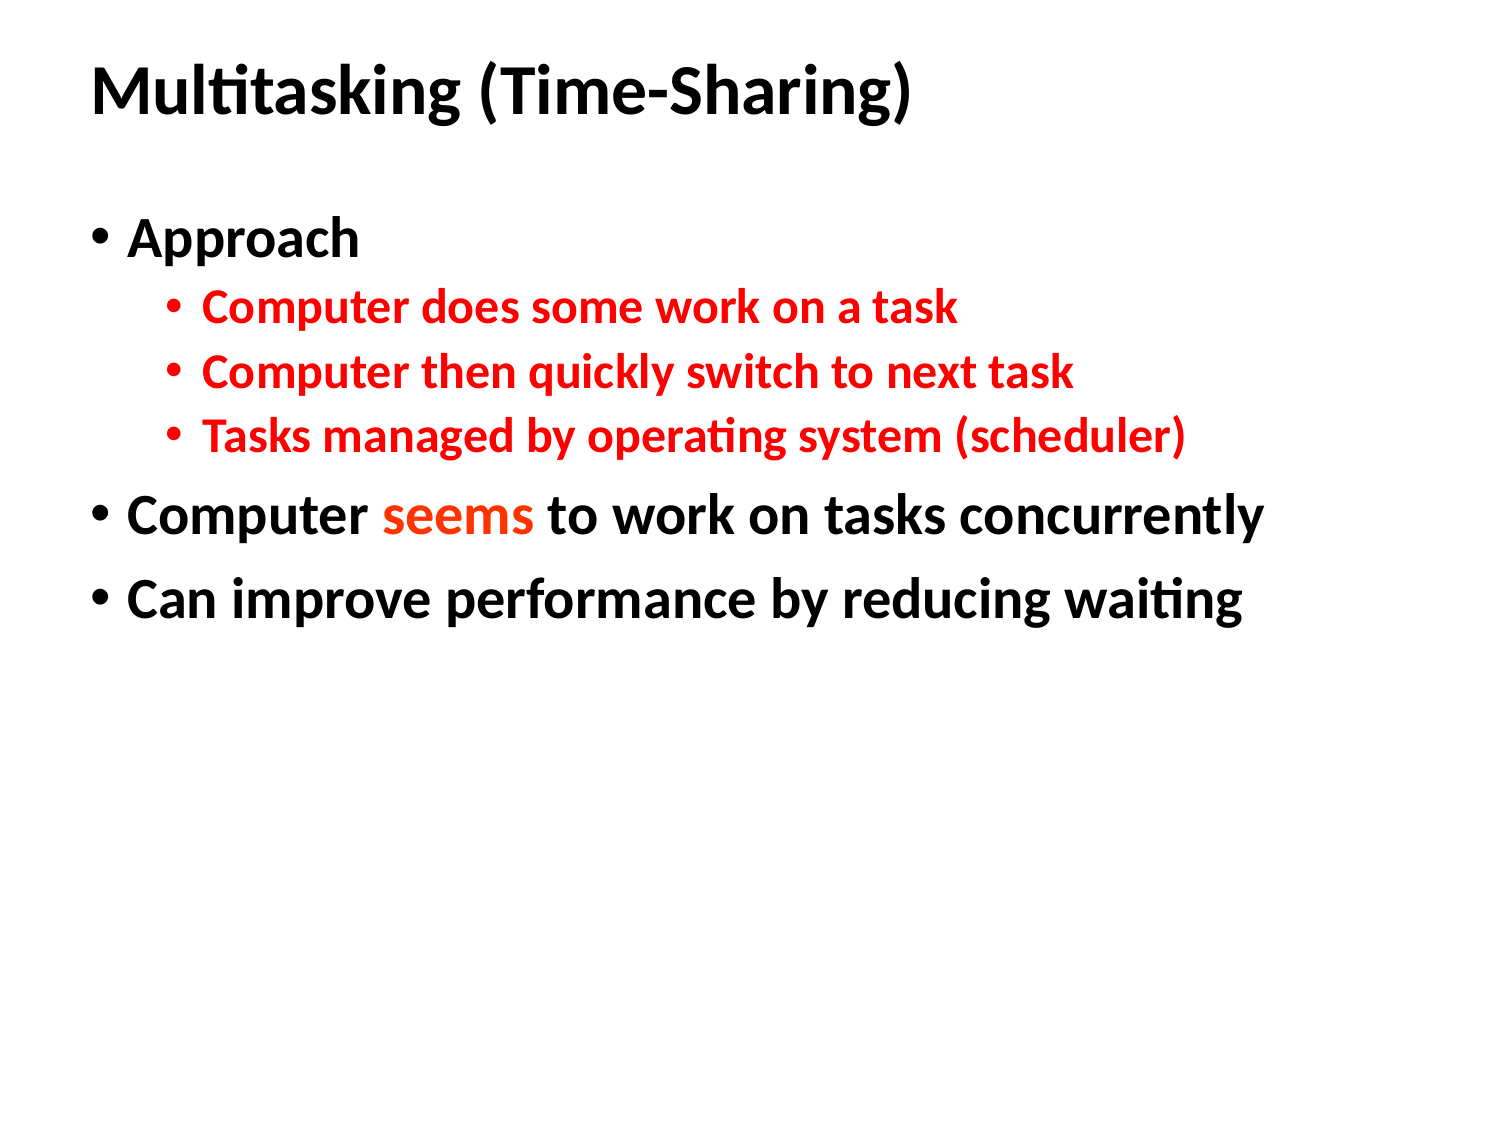

# Multitasking (Time-Sharing)
Approach
Computer does some work on a task
Computer then quickly switch to next task
Tasks managed by operating system (scheduler)
Computer seems to work on tasks concurrently
Can improve performance by reducing waiting